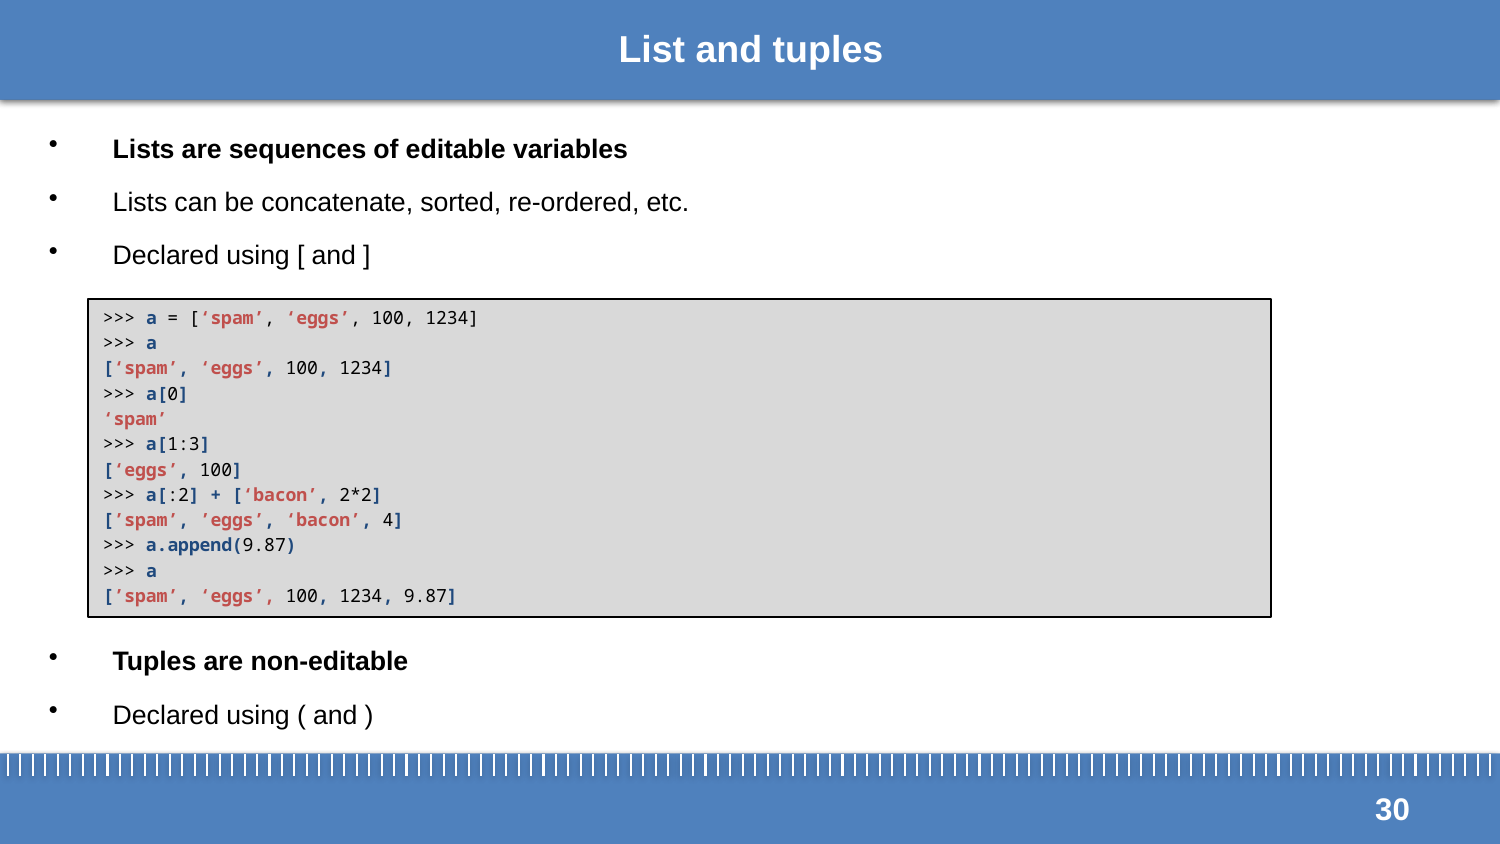

# List and tuples
Lists are sequences of editable variables
Lists can be concatenate, sorted, re-ordered, etc.
Declared using [ and ]

Tuples are non-editable
Declared using ( and )
>>> a = [‘spam’, ‘eggs’, 100, 1234]
>>> a
[‘spam’, ‘eggs’, 100, 1234]
>>> a[0]
‘spam’
>>> a[1:3]
[‘eggs’, 100]
>>> a[:2] + [‘bacon’, 2*2]
[’spam’, ’eggs’, ‘bacon’, 4]
>>> a.append(9.87)
>>> a
[’spam’, ‘eggs’, 100, 1234, 9.87]

30